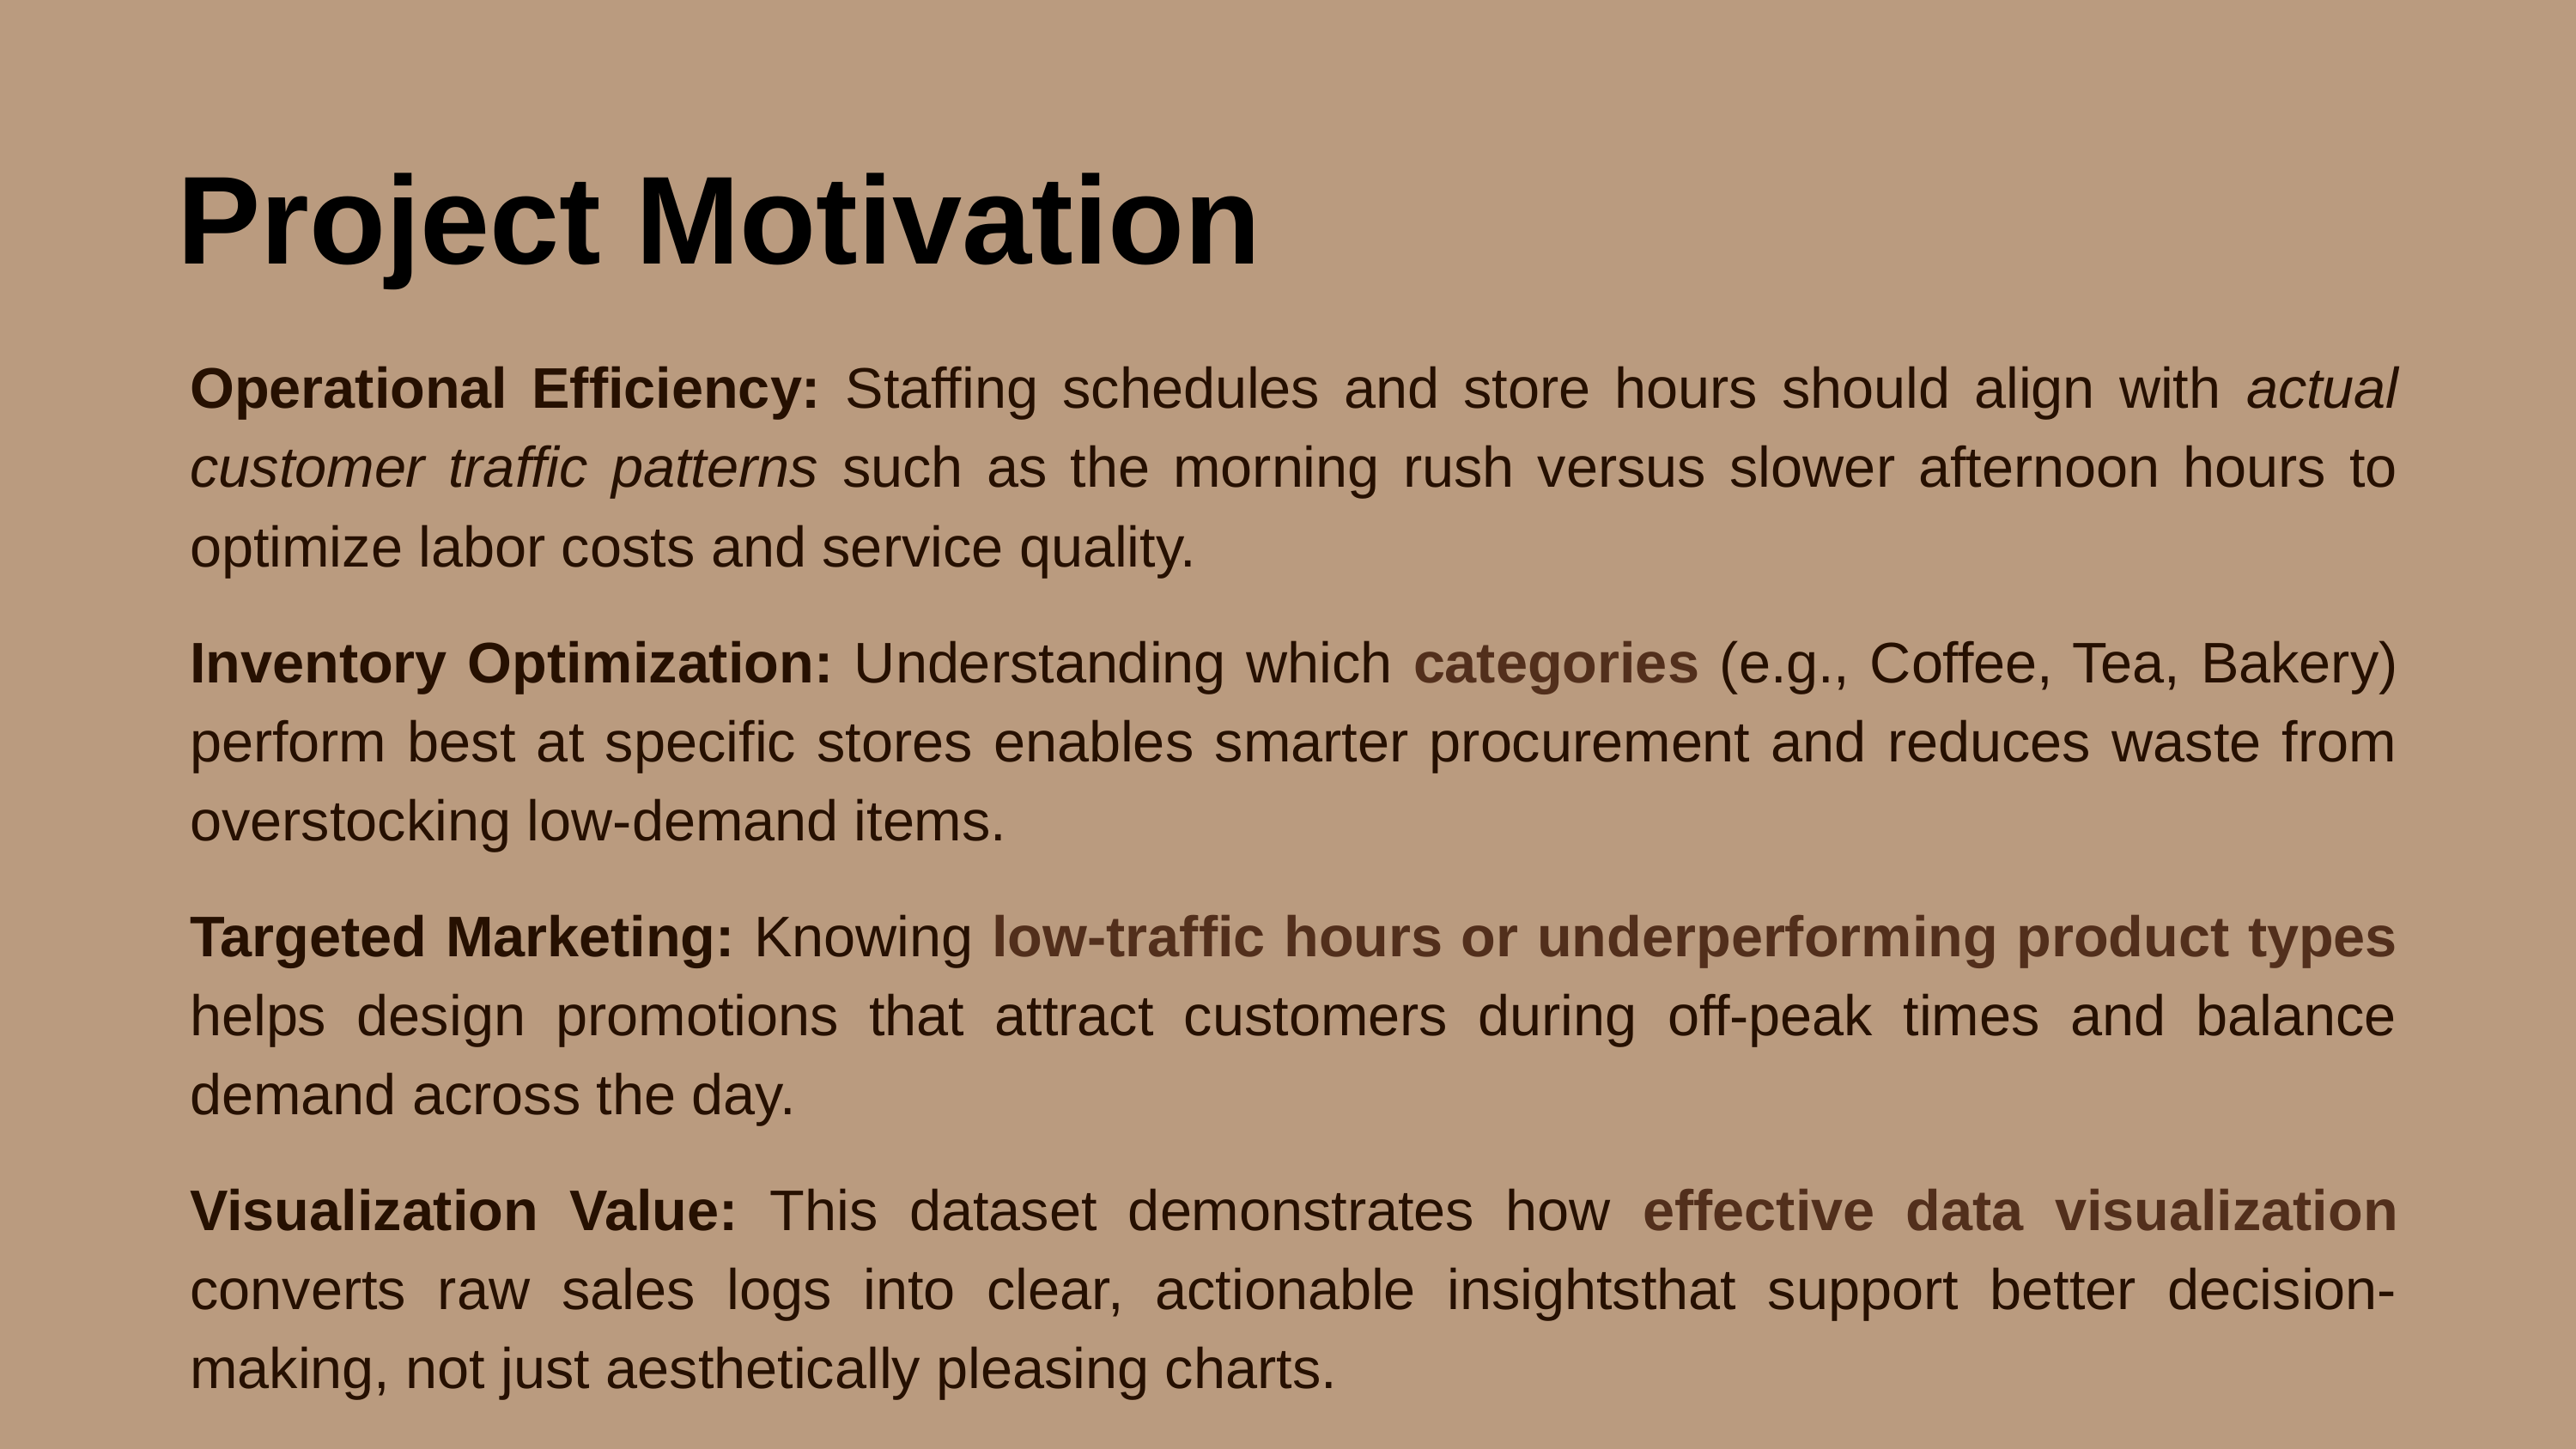

Project Motivation
Operational Efficiency: Staffing schedules and store hours should align with actual customer traffic patterns such as the morning rush versus slower afternoon hours to optimize labor costs and service quality.

Inventory Optimization: Understanding which categories (e.g., Coffee, Tea, Bakery) perform best at specific stores enables smarter procurement and reduces waste from overstocking low-demand items.

Targeted Marketing: Knowing low-traffic hours or underperforming product types helps design promotions that attract customers during off-peak times and balance demand across the day.

Visualization Value: This dataset demonstrates how effective data visualization converts raw sales logs into clear, actionable insightsthat support better decision-making, not just aesthetically pleasing charts.